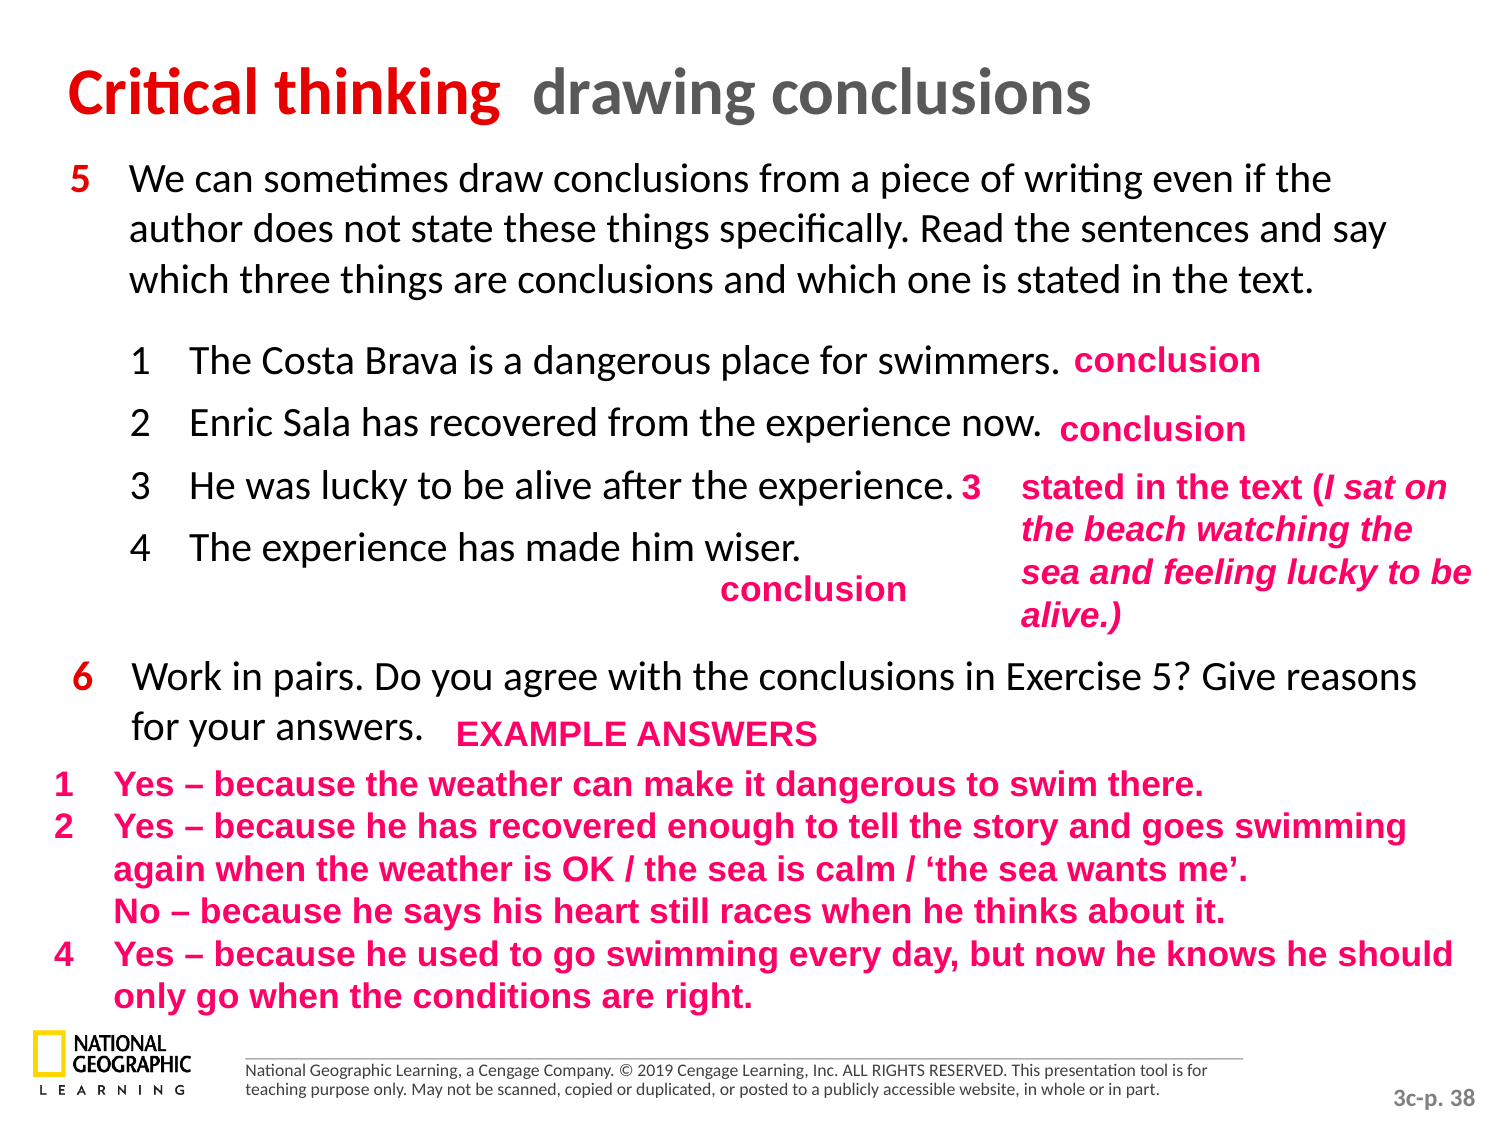

Critical thinking  drawing conclusions
5 	We can sometimes draw conclusions from a piece of writing even if the author does not state these things specifically. Read the sentences and say which three things are conclusions and which one is stated in the text.
1 	The Costa Brava is a dangerous place for swimmers.
2 	Enric Sala has recovered from the experience now.
3 	He was lucky to be alive after the experience.
4 	The experience has made him wiser.
conclusion
conclusion
3	stated in the text (I sat on the beach watching the sea and feeling lucky to be alive.)
conclusion
6 	Work in pairs. Do you agree with the conclusions in Exercise 5? Give reasons for your answers.
EXAMPLE ANSWERS
1 	Yes – because the weather can make it dangerous to swim there.
2 	Yes – because he has recovered enough to tell the story and goes swimming again when the weather is OK / the sea is calm / ‘the sea wants me’.
	No – because he says his heart still races when he thinks about it.
4 	Yes – because he used to go swimming every day, but now he knows he should only go when the conditions are right.
3c-p. 38